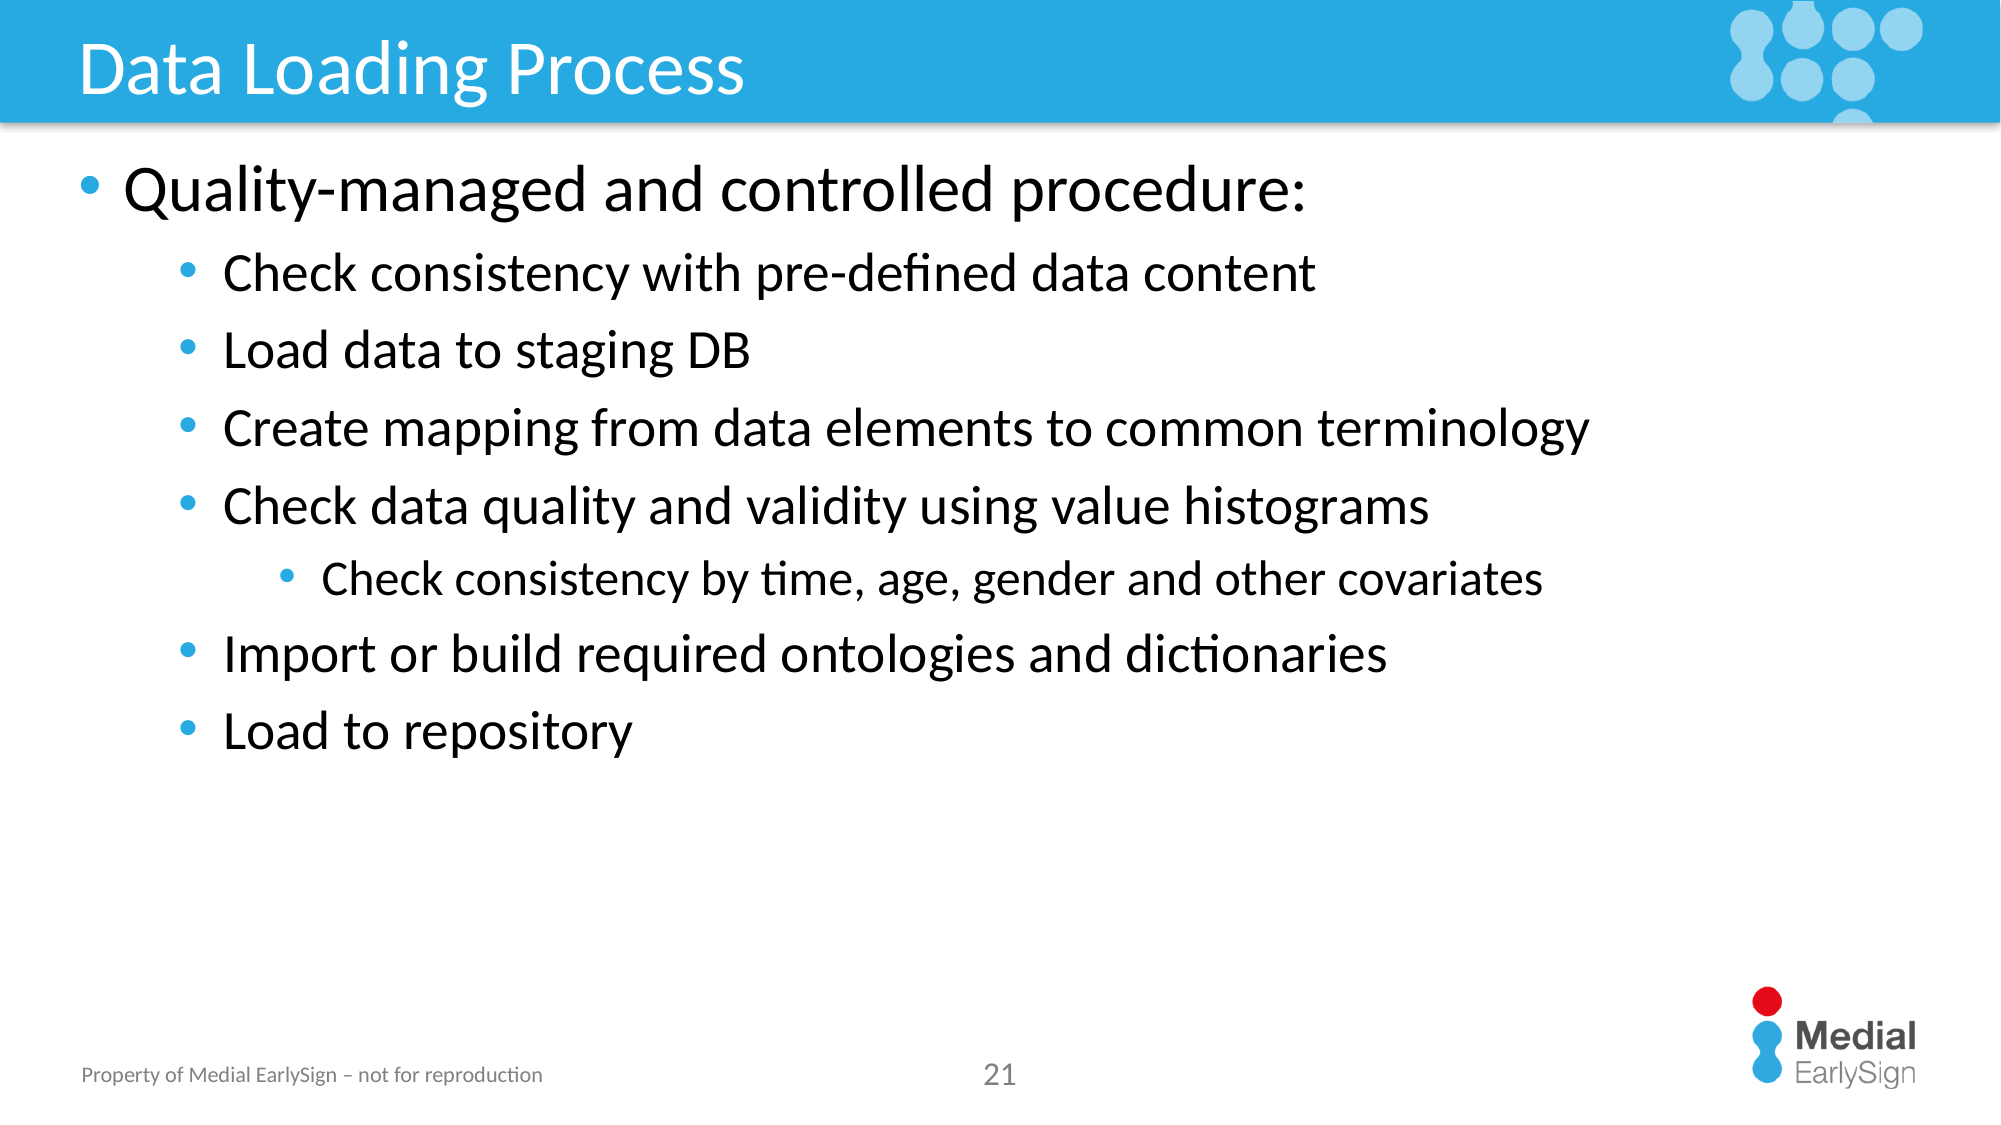

# Data Loading Process
Quality-managed and controlled procedure:
Check consistency with pre-defined data content
Load data to staging DB
Create mapping from data elements to common terminology
Check data quality and validity using value histograms
Check consistency by time, age, gender and other covariates
Import or build required ontologies and dictionaries
Load to repository